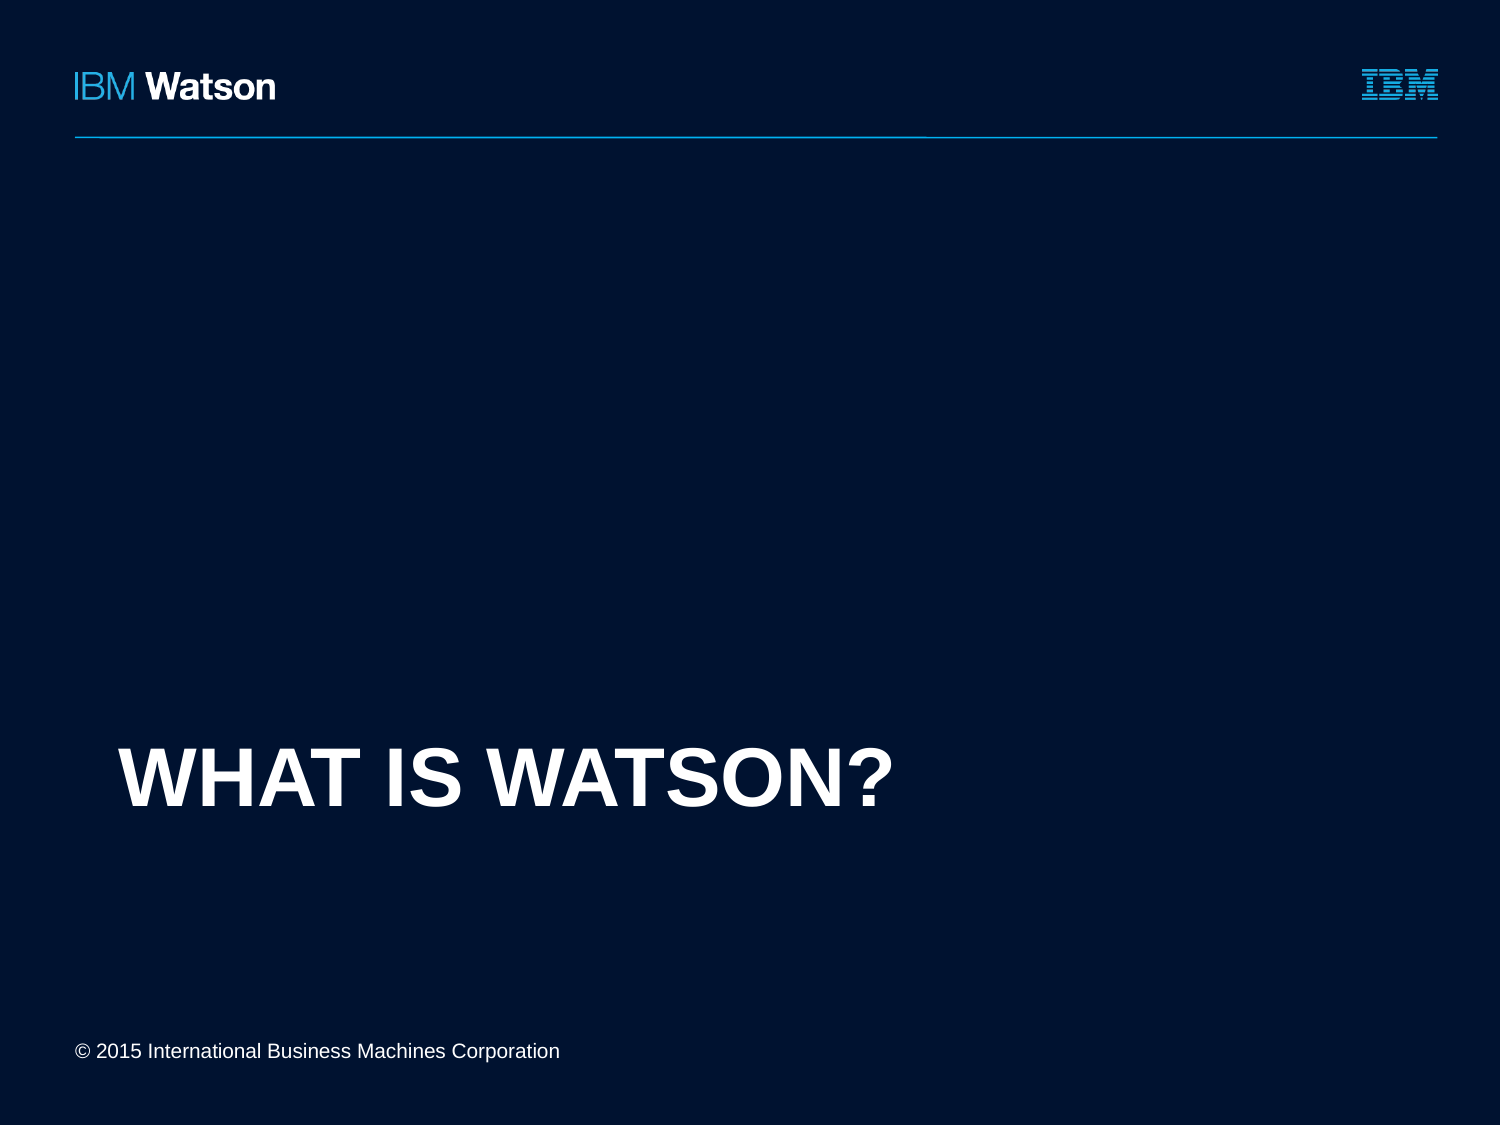

# What is Watson?
© 2015 International Business Machines Corporation